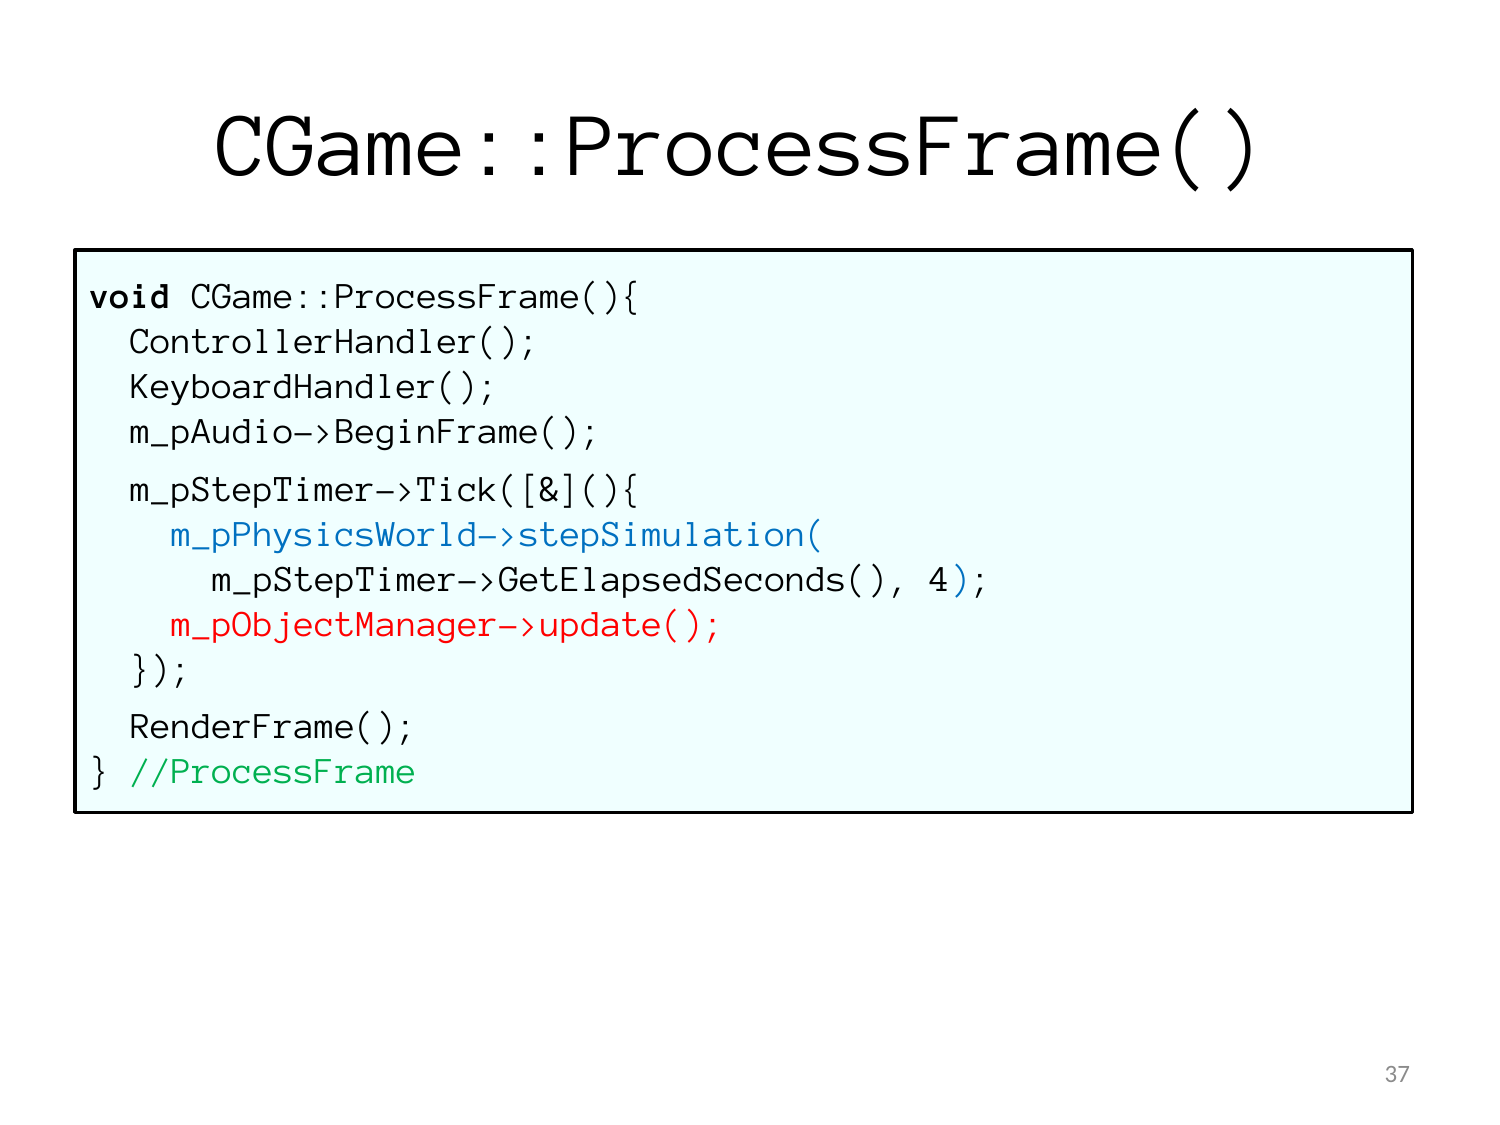

# CGame::ProcessFrame()
void CGame::ProcessFrame(){
  ControllerHandler();
  KeyboardHandler();
  m_pAudio->BeginFrame();
  m_pStepTimer->Tick([&](){
    m_pPhysicsWorld->stepSimulation(
      m_pStepTimer->GetElapsedSeconds(), 4);
    m_pObjectManager->update();
  });
  RenderFrame();
} //ProcessFrame
37